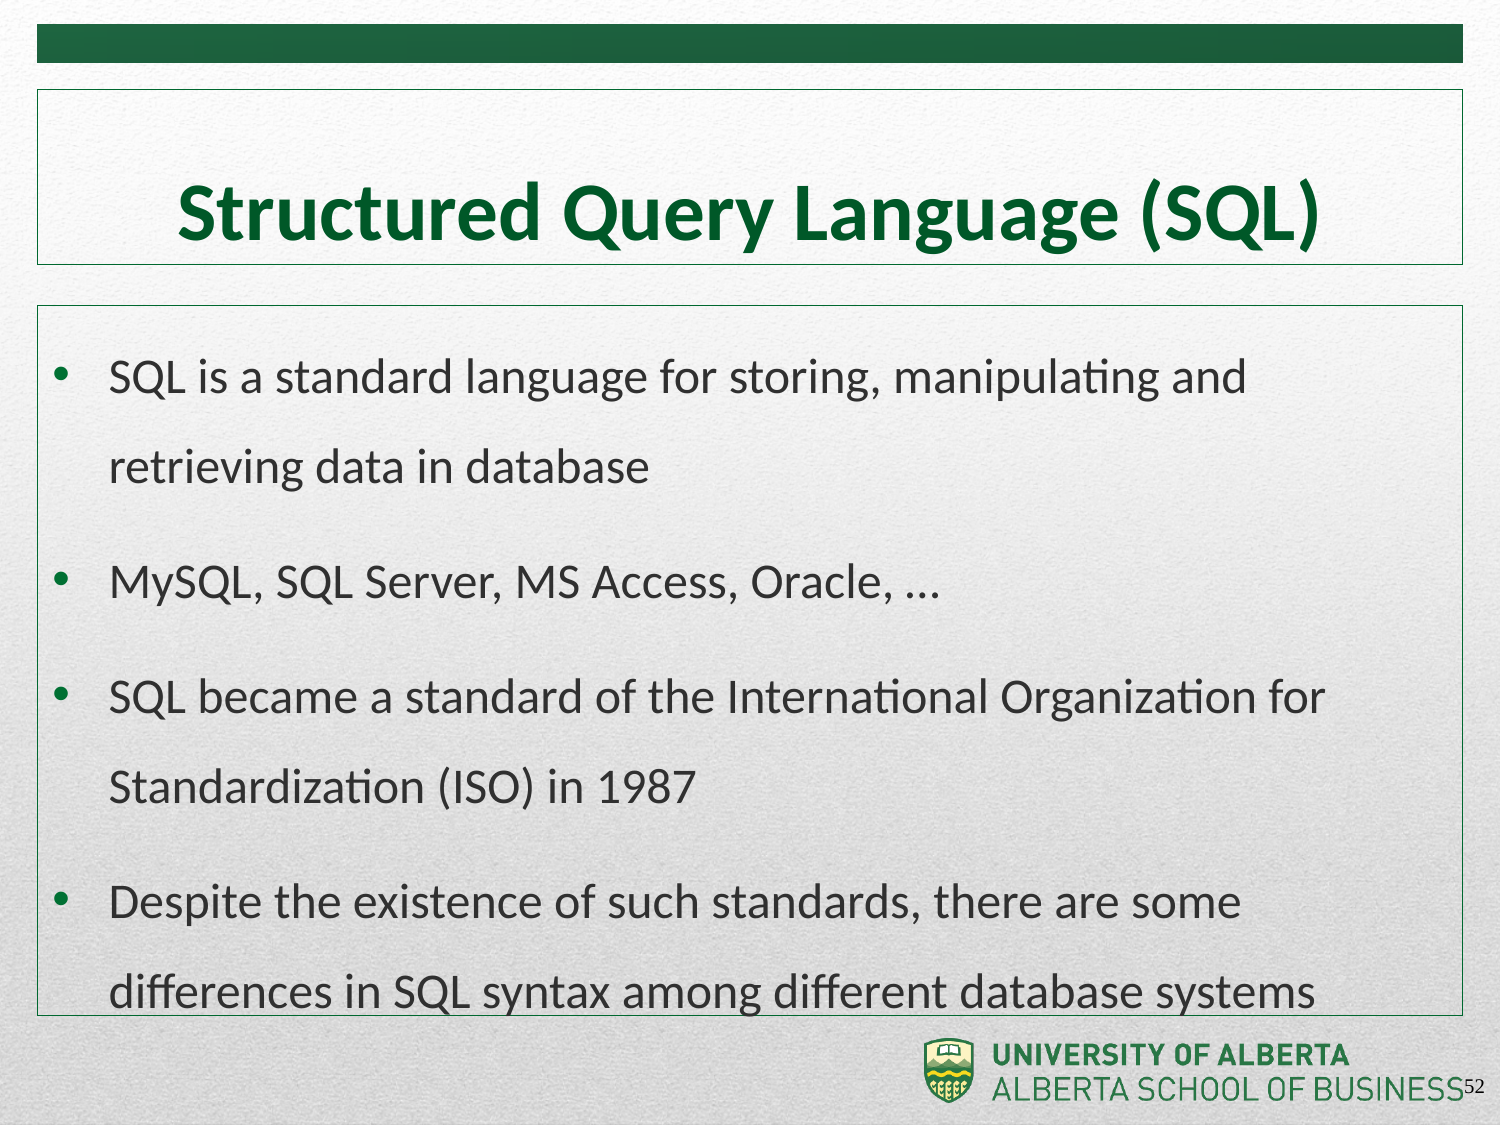

# Structured Query Language (SQL)
SQL is a standard language for storing, manipulating and retrieving data in database
MySQL, SQL Server, MS Access, Oracle, …
SQL became a standard of the International Organization for Standardization (ISO) in 1987
Despite the existence of such standards, there are some differences in SQL syntax among different database systems
52